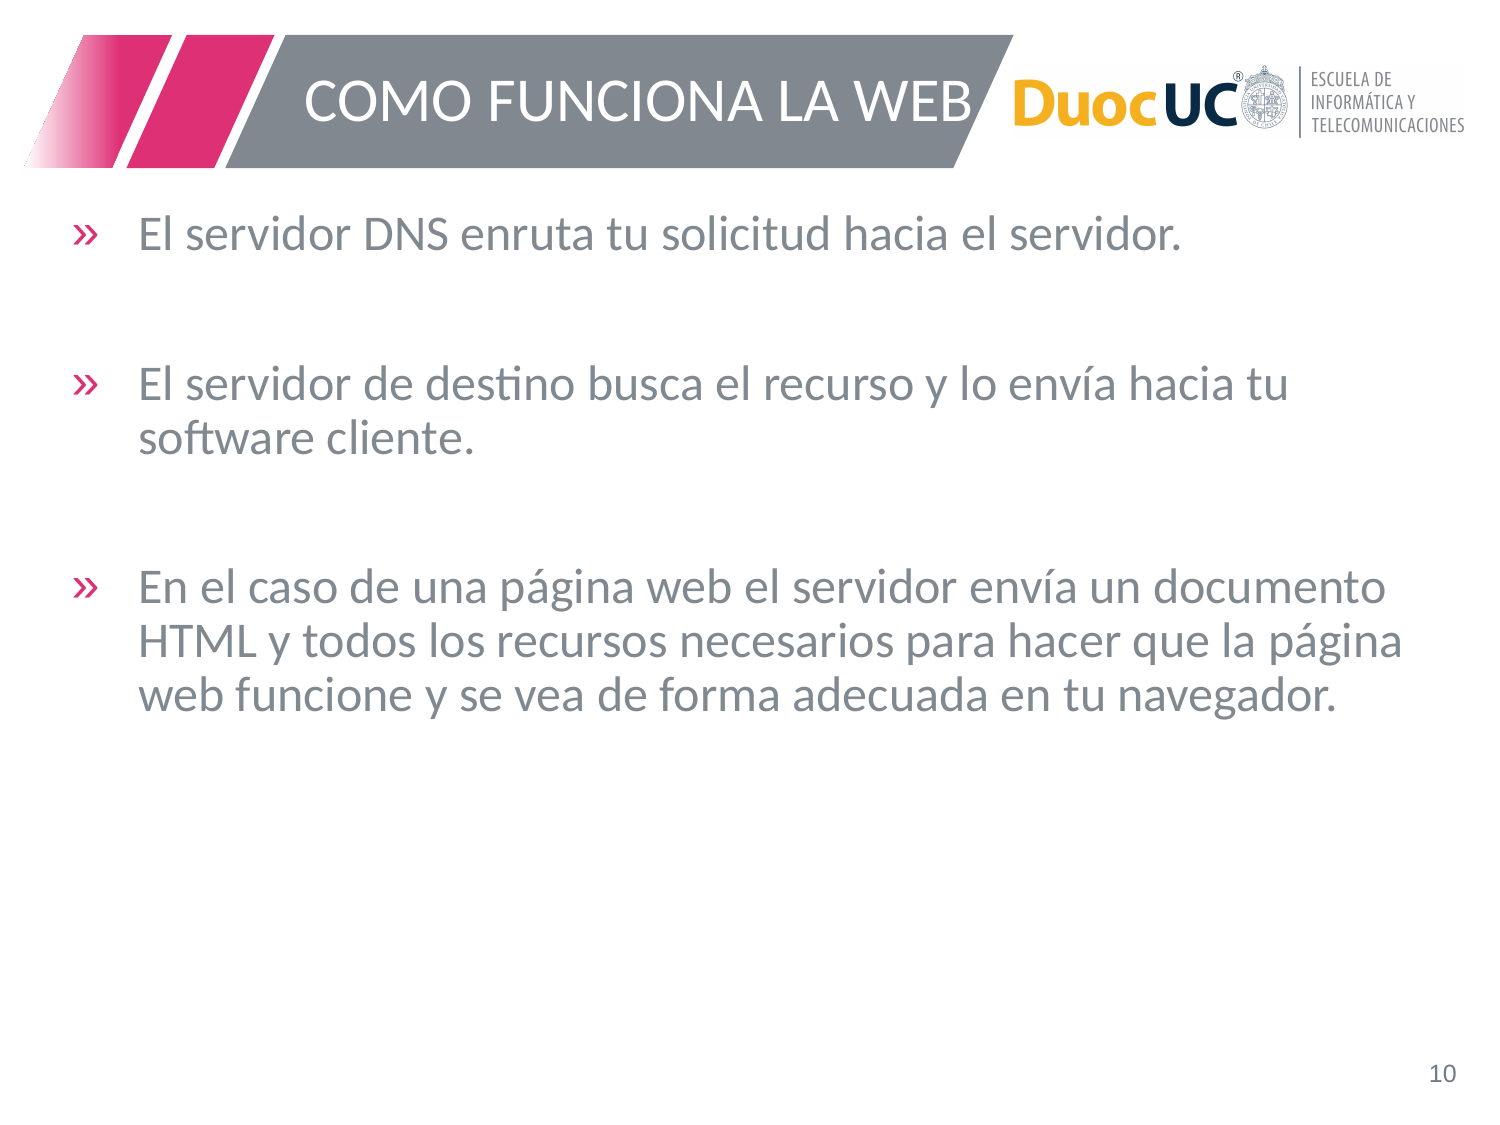

# COMO FUNCIONA LA WEB
El servidor DNS enruta tu solicitud hacia el servidor.

El servidor de destino busca el recurso y lo envía hacia tu software cliente.

En el caso de una página web el servidor envía un documento HTML y todos los recursos necesarios para hacer que la página web funcione y se vea de forma adecuada en tu navegador.